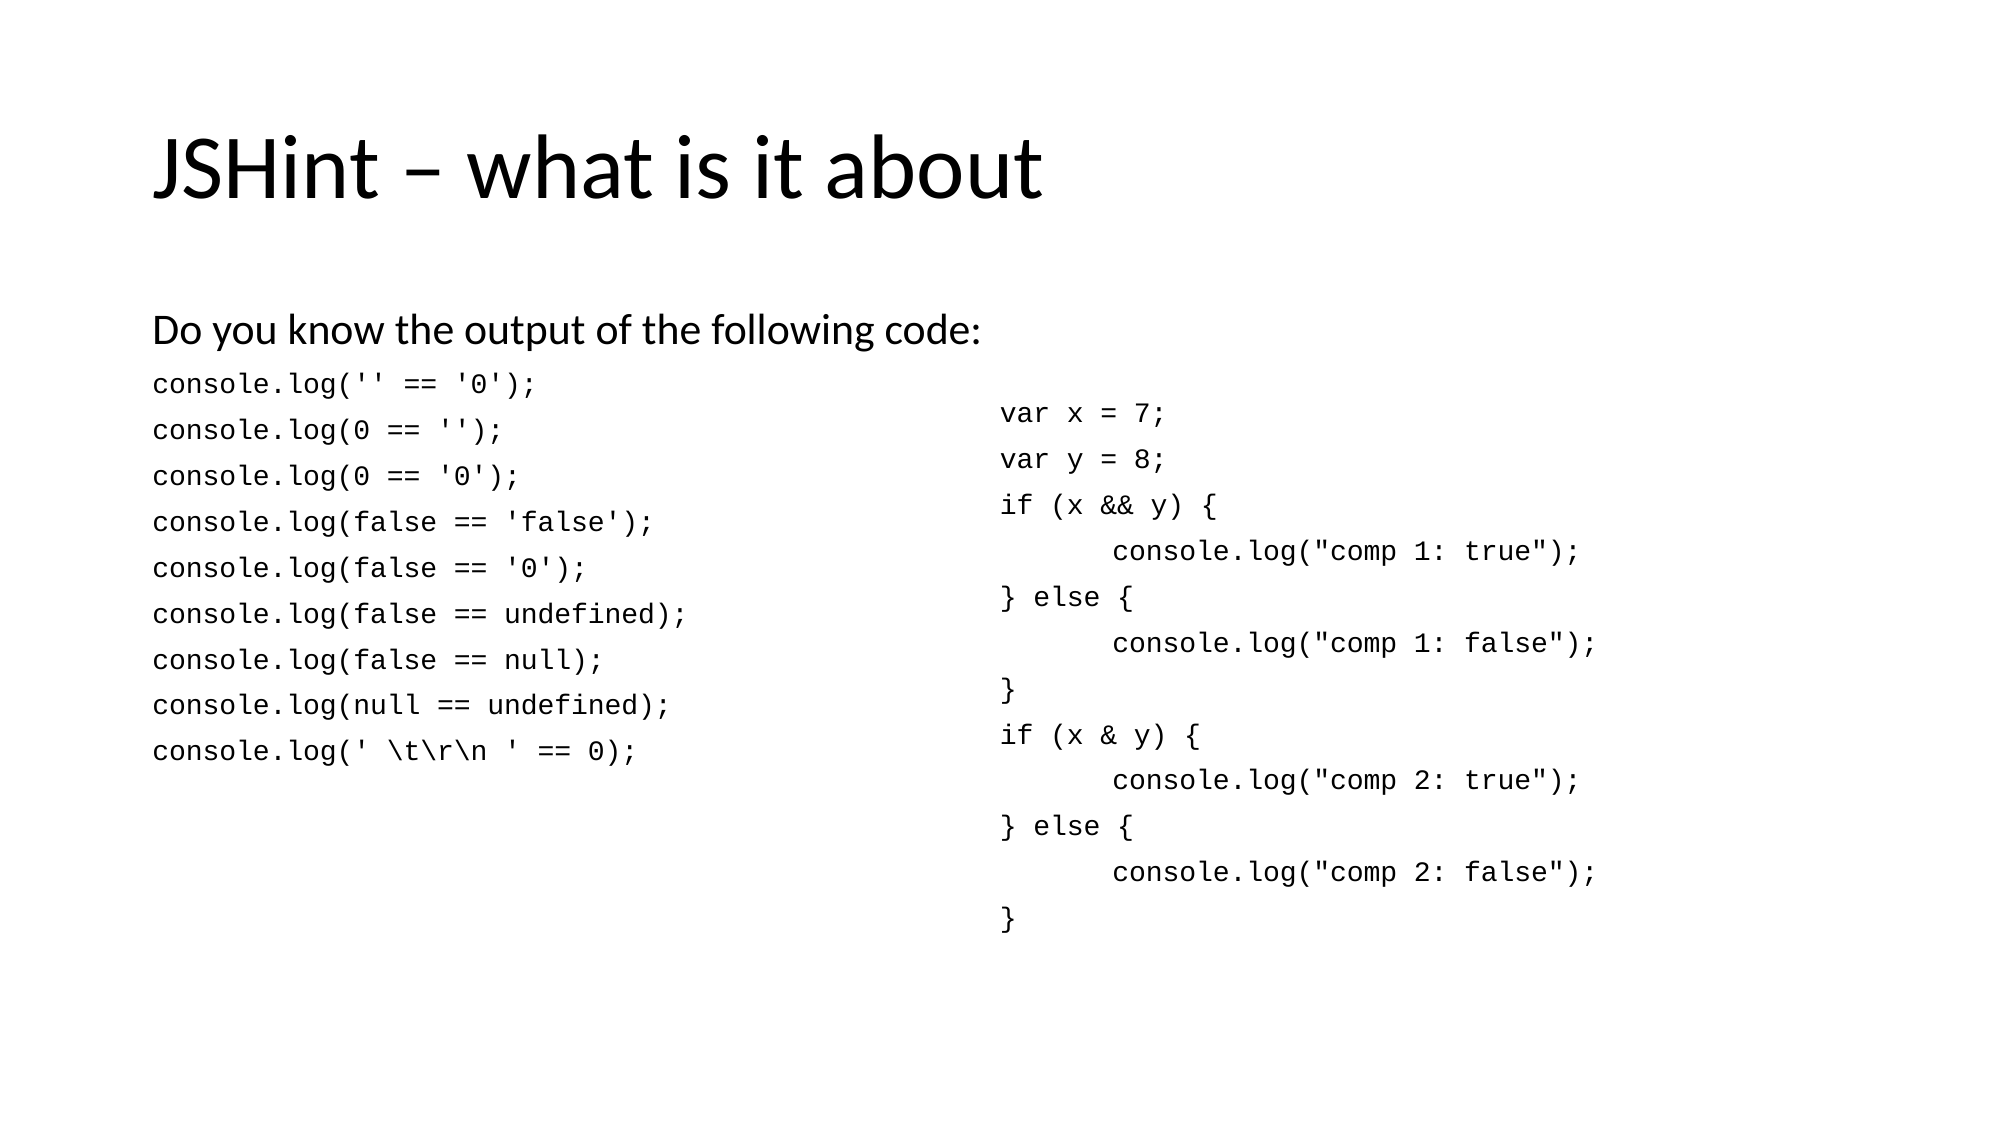

# JSHint – what is it about
Do you know the output of the following code:
console.log('' == '0');
console.log(0 == '');
console.log(0 == '0');
console.log(false == 'false');
console.log(false == '0');
console.log(false == undefined);
console.log(false == null);
console.log(null == undefined);
console.log(' \t\r\n ' == 0);

var x = 7;
var y = 8;
if (x && y) {
	console.log("comp 1: true");
} else {
	console.log("comp 1: false");
}
if (x & y) {
	console.log("comp 2: true");
} else {
	console.log("comp 2: false");
}